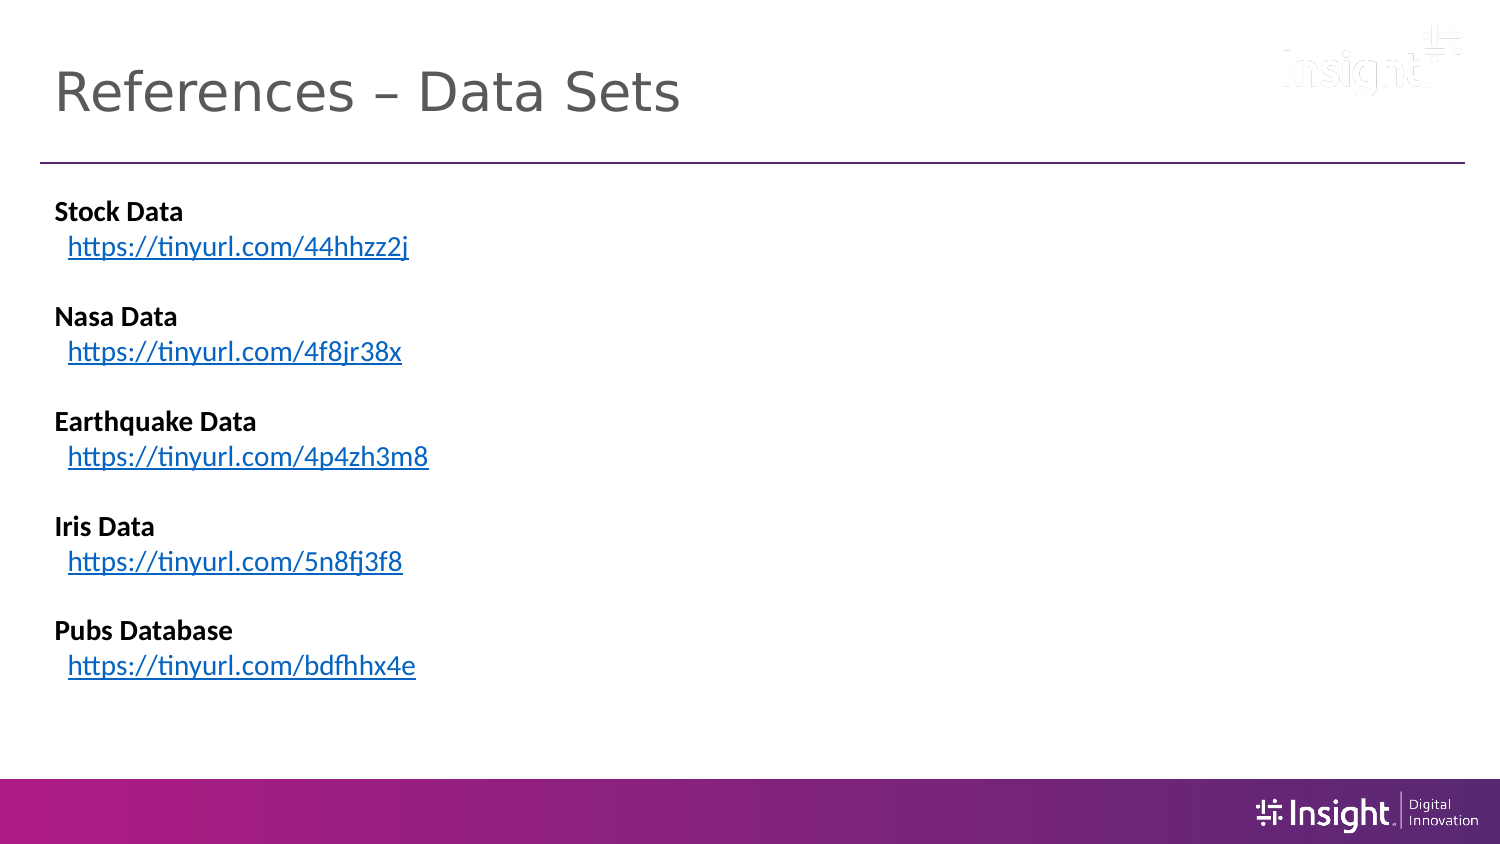

# References – Data Sets

Stock Data
  https://tinyurl.com/44hhzz2j

Nasa Data
  https://tinyurl.com/4f8jr38x

Earthquake Data
  https://tinyurl.com/4p4zh3m8

Iris Data
  https://tinyurl.com/5n8fj3f8

Pubs Database
  https://tinyurl.com/bdfhhx4e